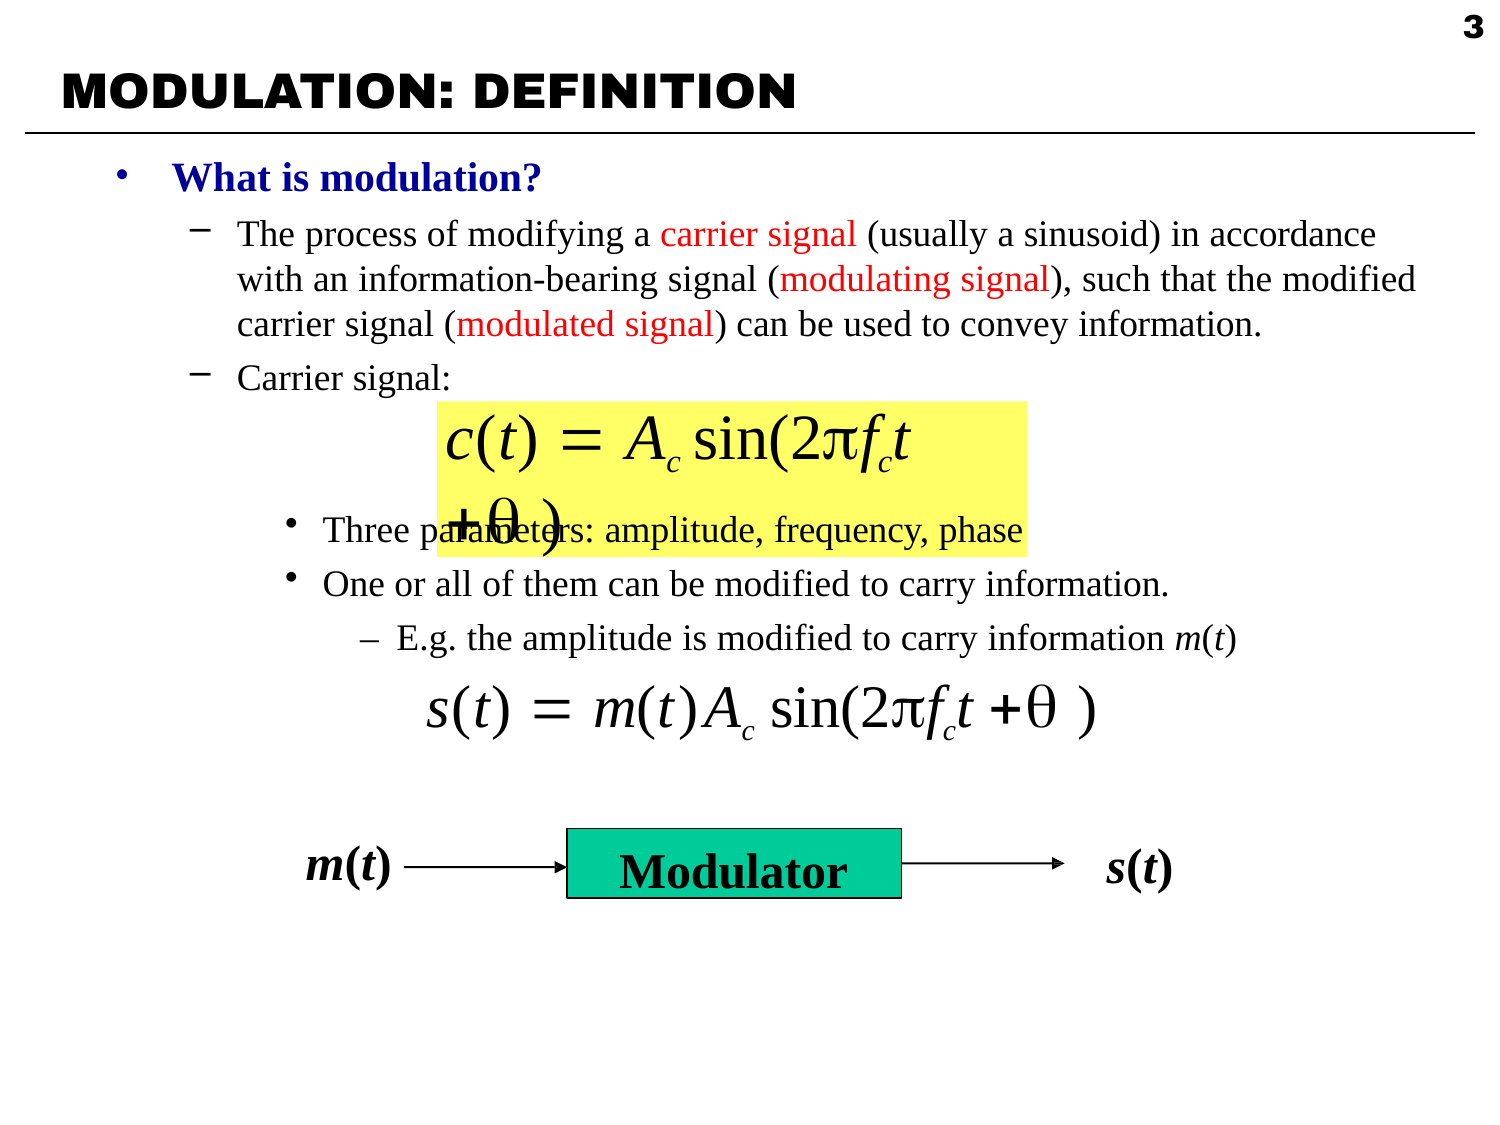

3
MODULATION: DEFINITION
What is modulation?
The process of modifying a carrier signal (usually a sinusoid) in accordance with an information-bearing signal (modulating signal), such that the modified carrier signal (modulated signal) can be used to convey information.
Carrier signal:
c(t) = Ac sin(2πfct +θ )
Three parameters: amplitude, frequency, phase
One or all of them can be modified to carry information.
– E.g. the amplitude is modified to carry information m(t)
s(t) = m(t)Ac sin(2πfct +θ )
m(t)
Modulator
s(t)